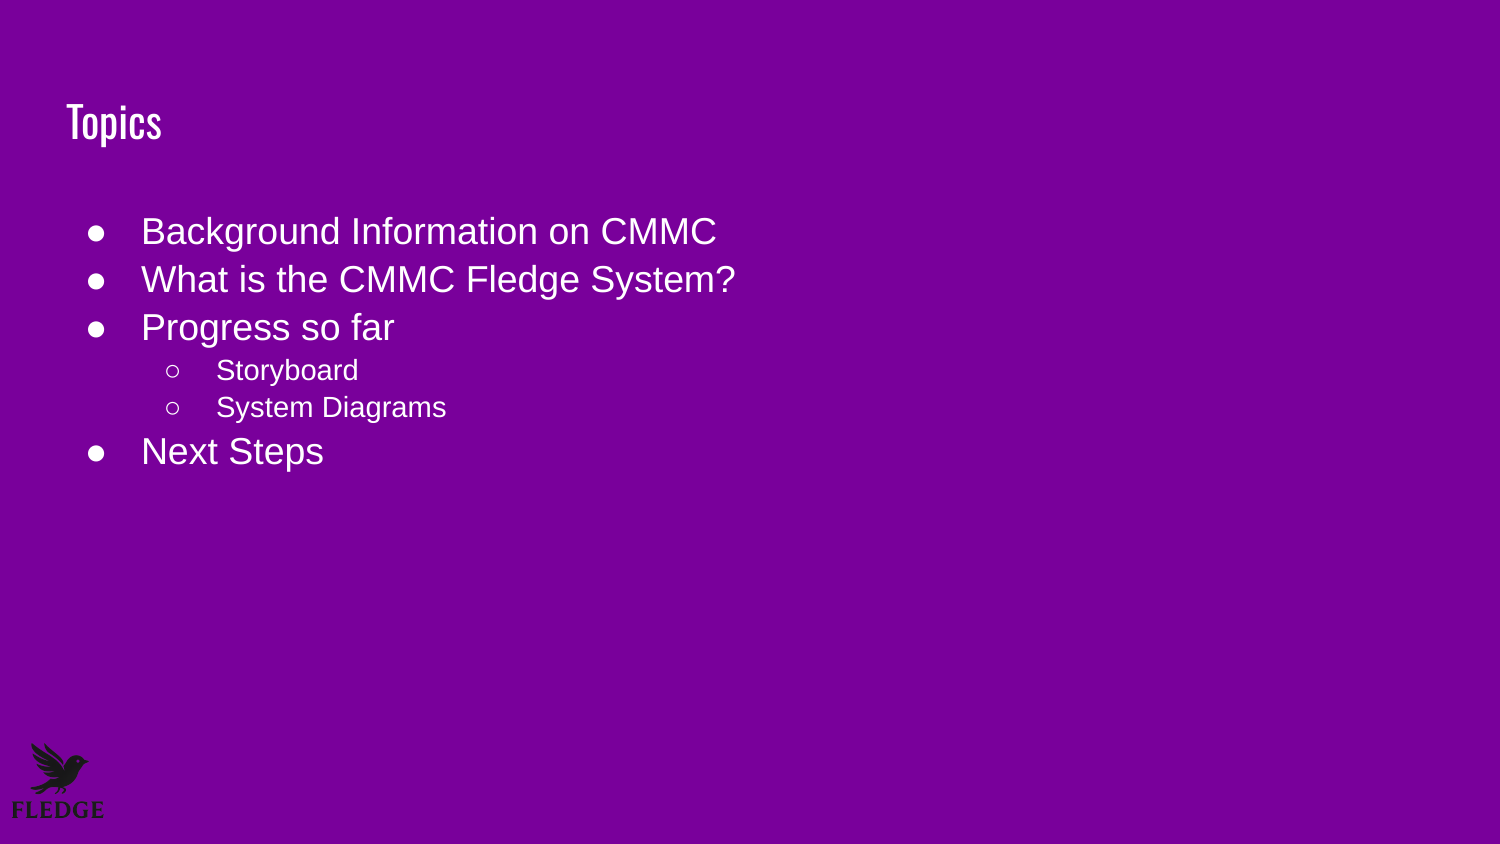

# Topics
Background Information on CMMC
What is the CMMC Fledge System?
Progress so far
Storyboard
System Diagrams
Next Steps